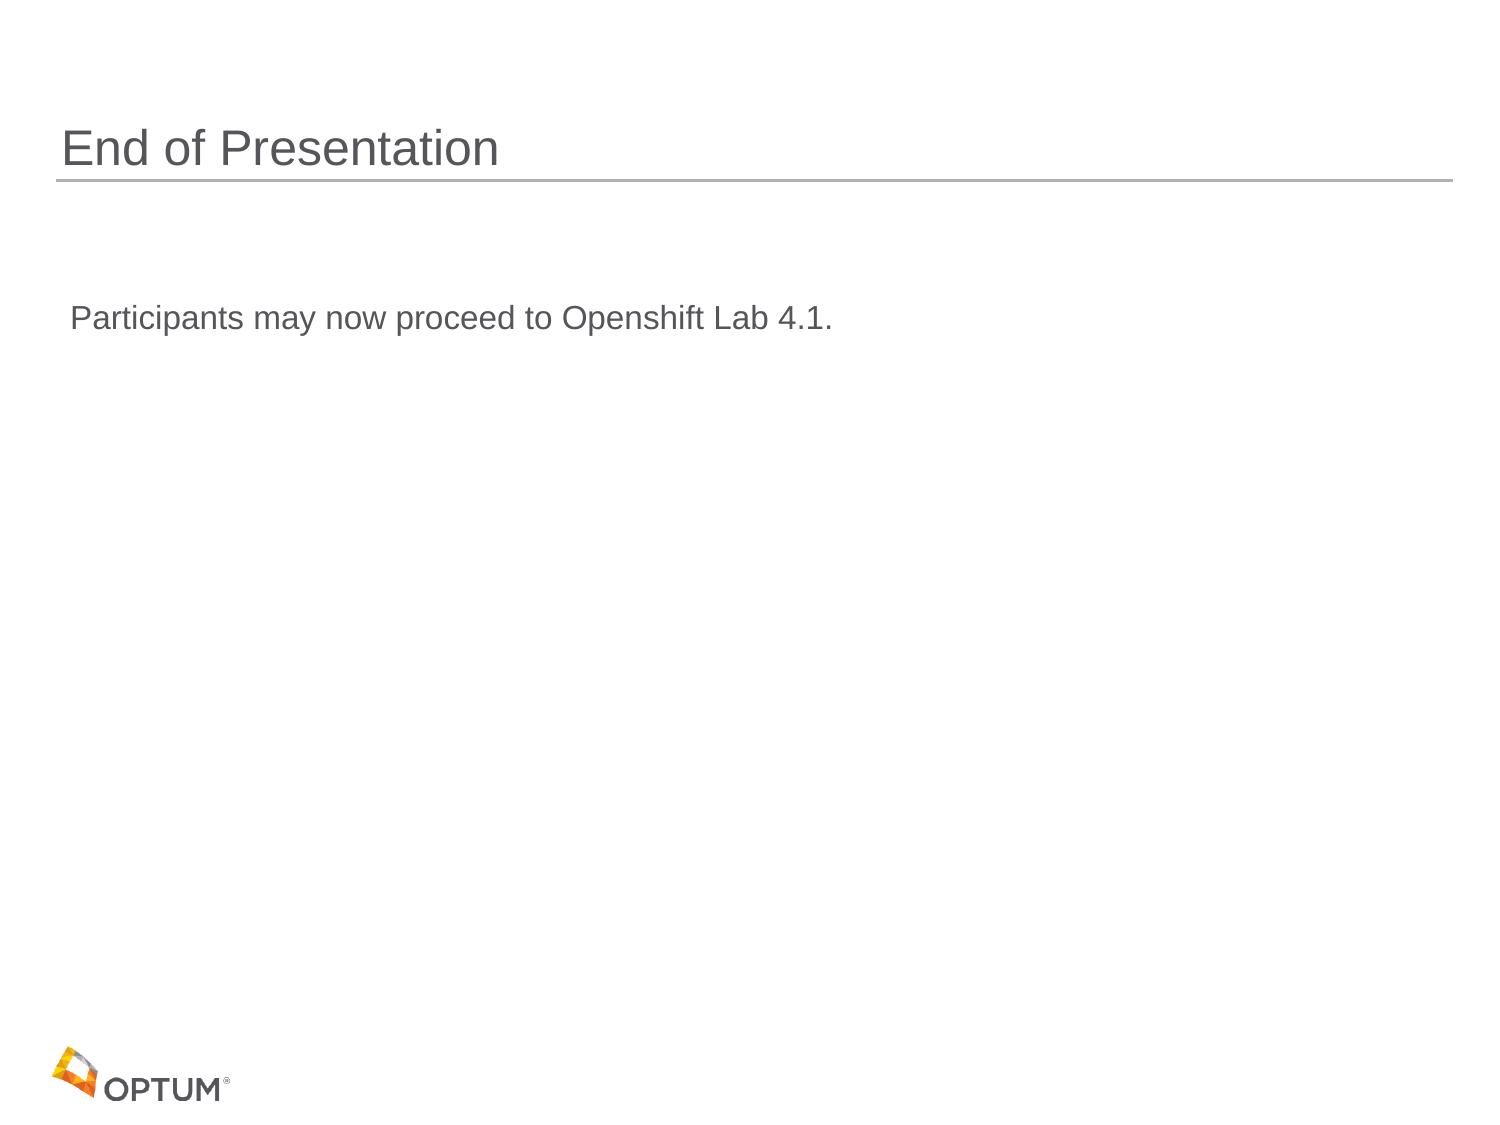

# End of Presentation
 Participants may now proceed to Openshift Lab 4.1.